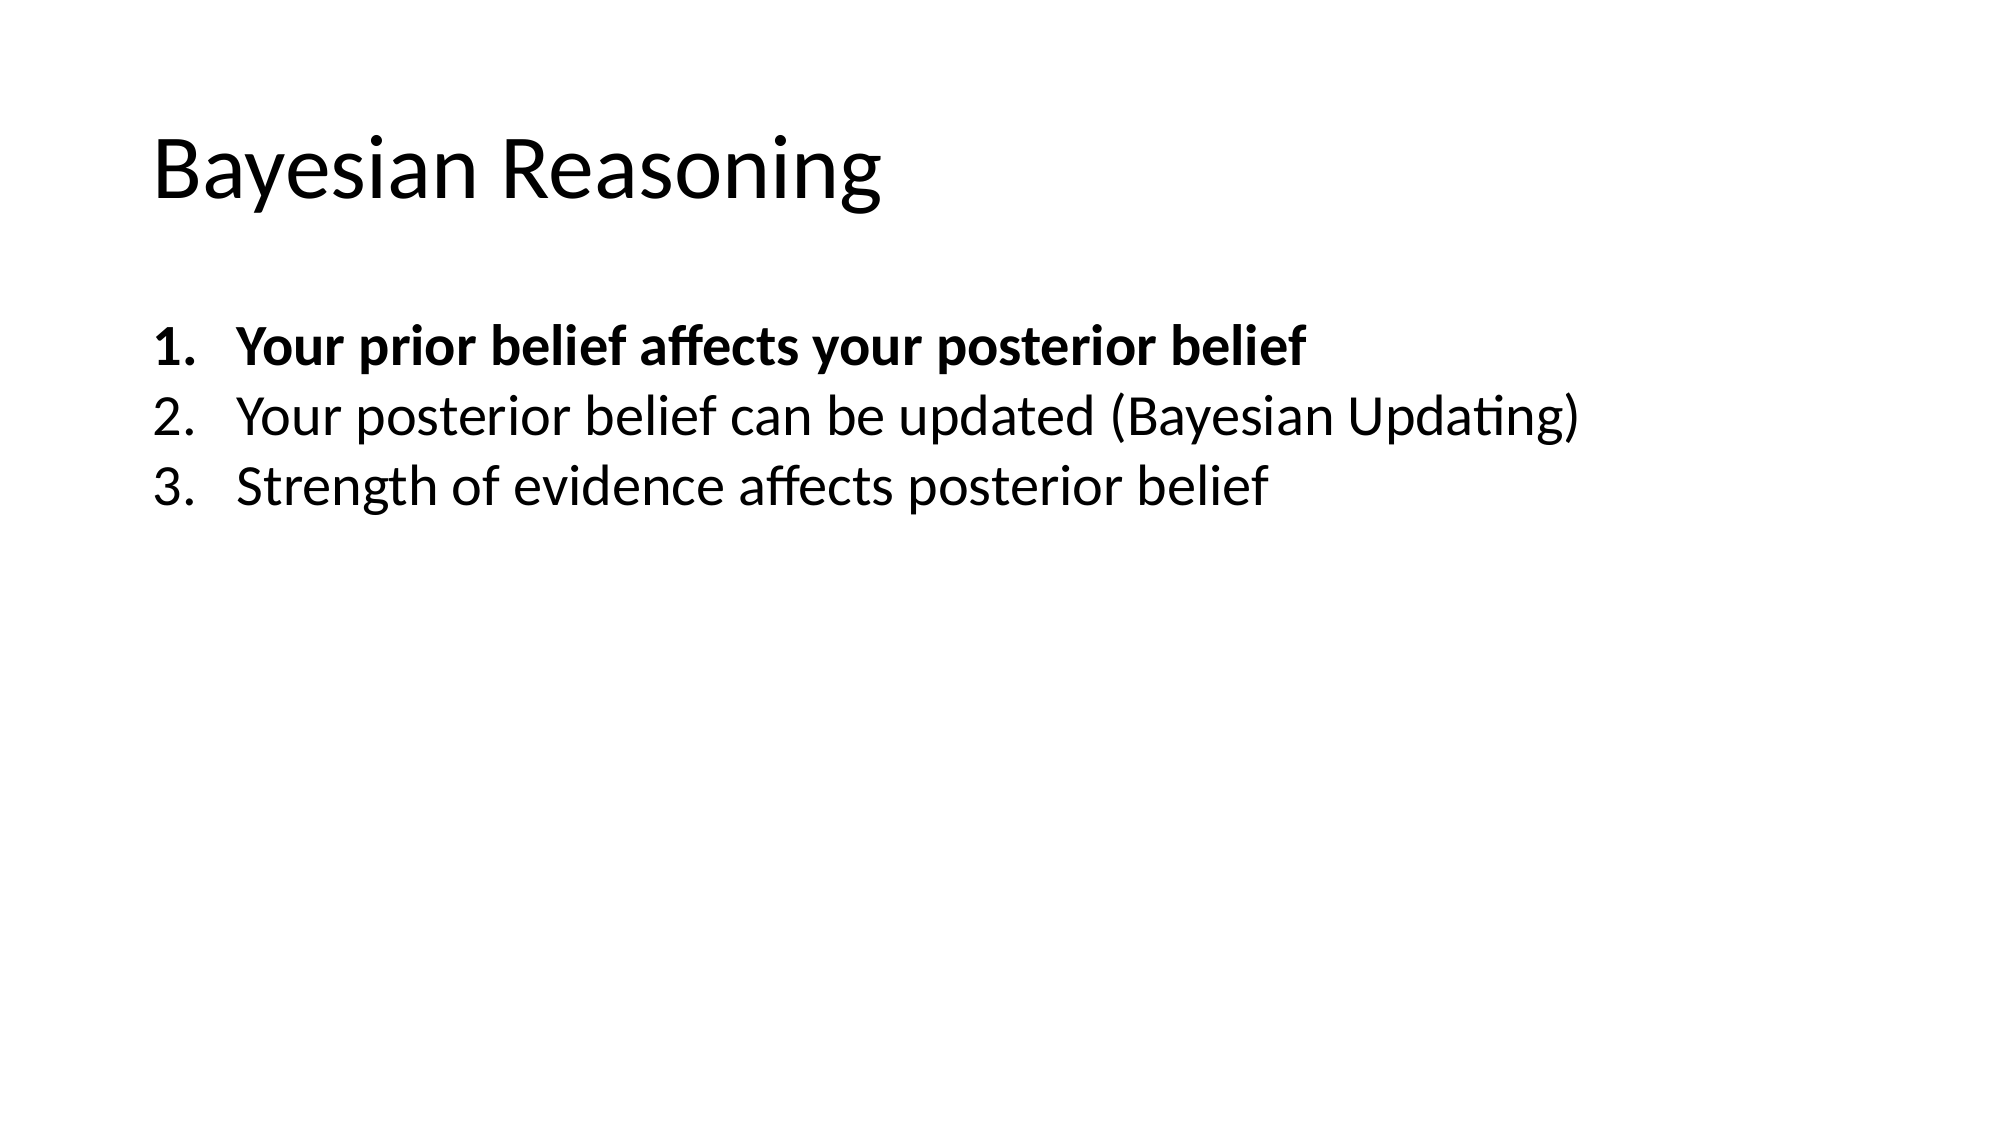

# Bayesian Reasoning
Your prior belief affects your posterior belief
Your posterior belief can be updated (Bayesian Updating)
Strength of evidence affects posterior belief